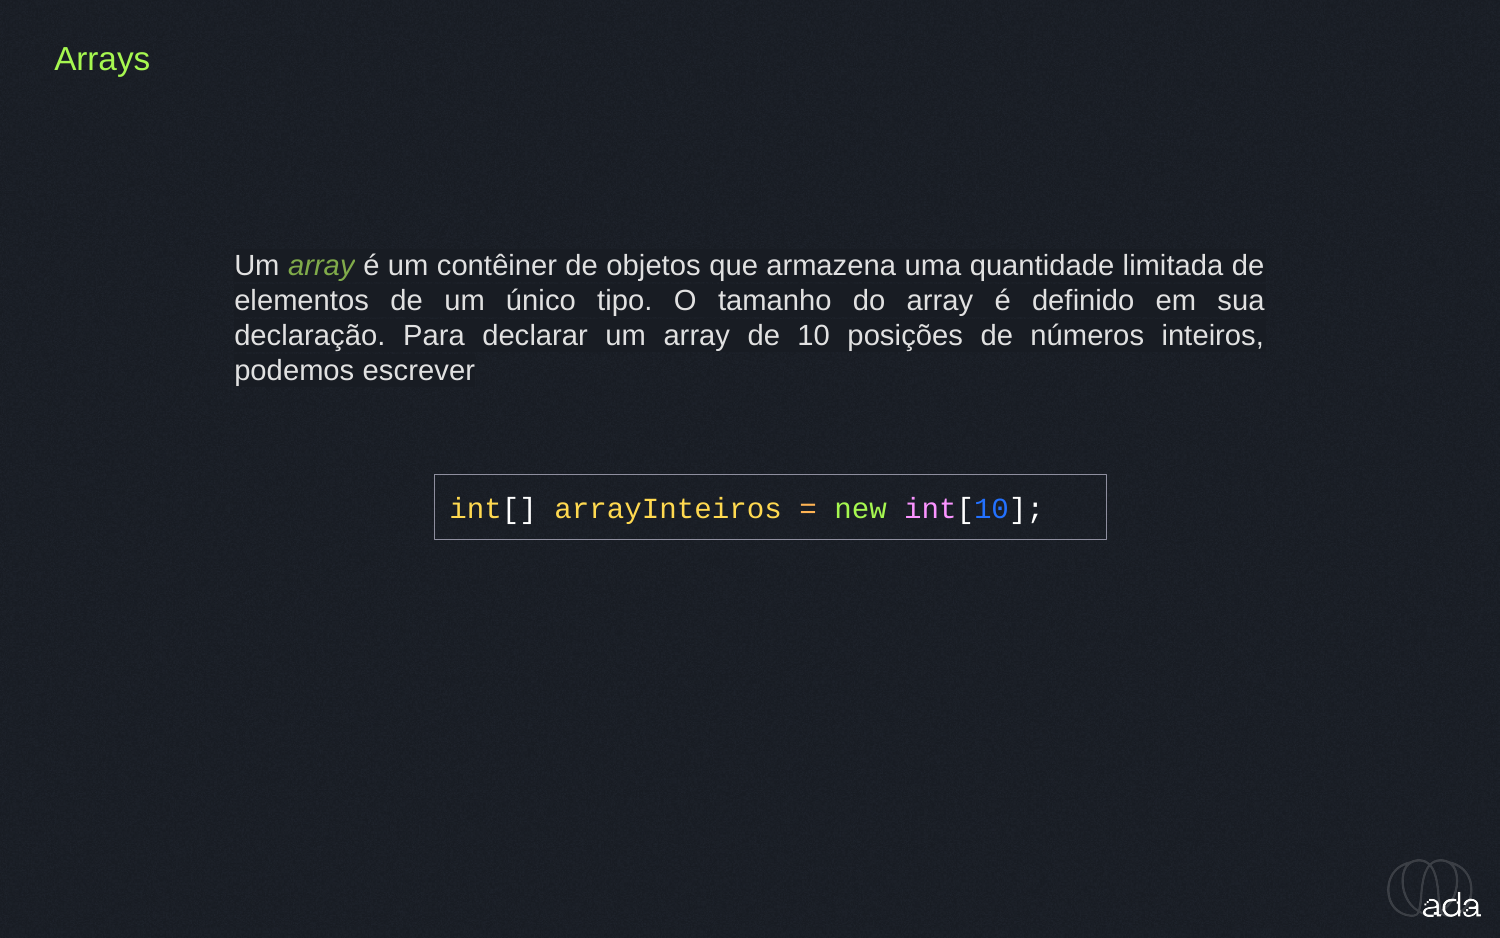

Arrays

Um array é um contêiner de objetos que armazena uma quantidade limitada de elementos de um único tipo. O tamanho do array é definido em sua declaração. Para declarar um array de 10 posições de números inteiros, podemos escrever
int[] arrayInteiros = new int[10];